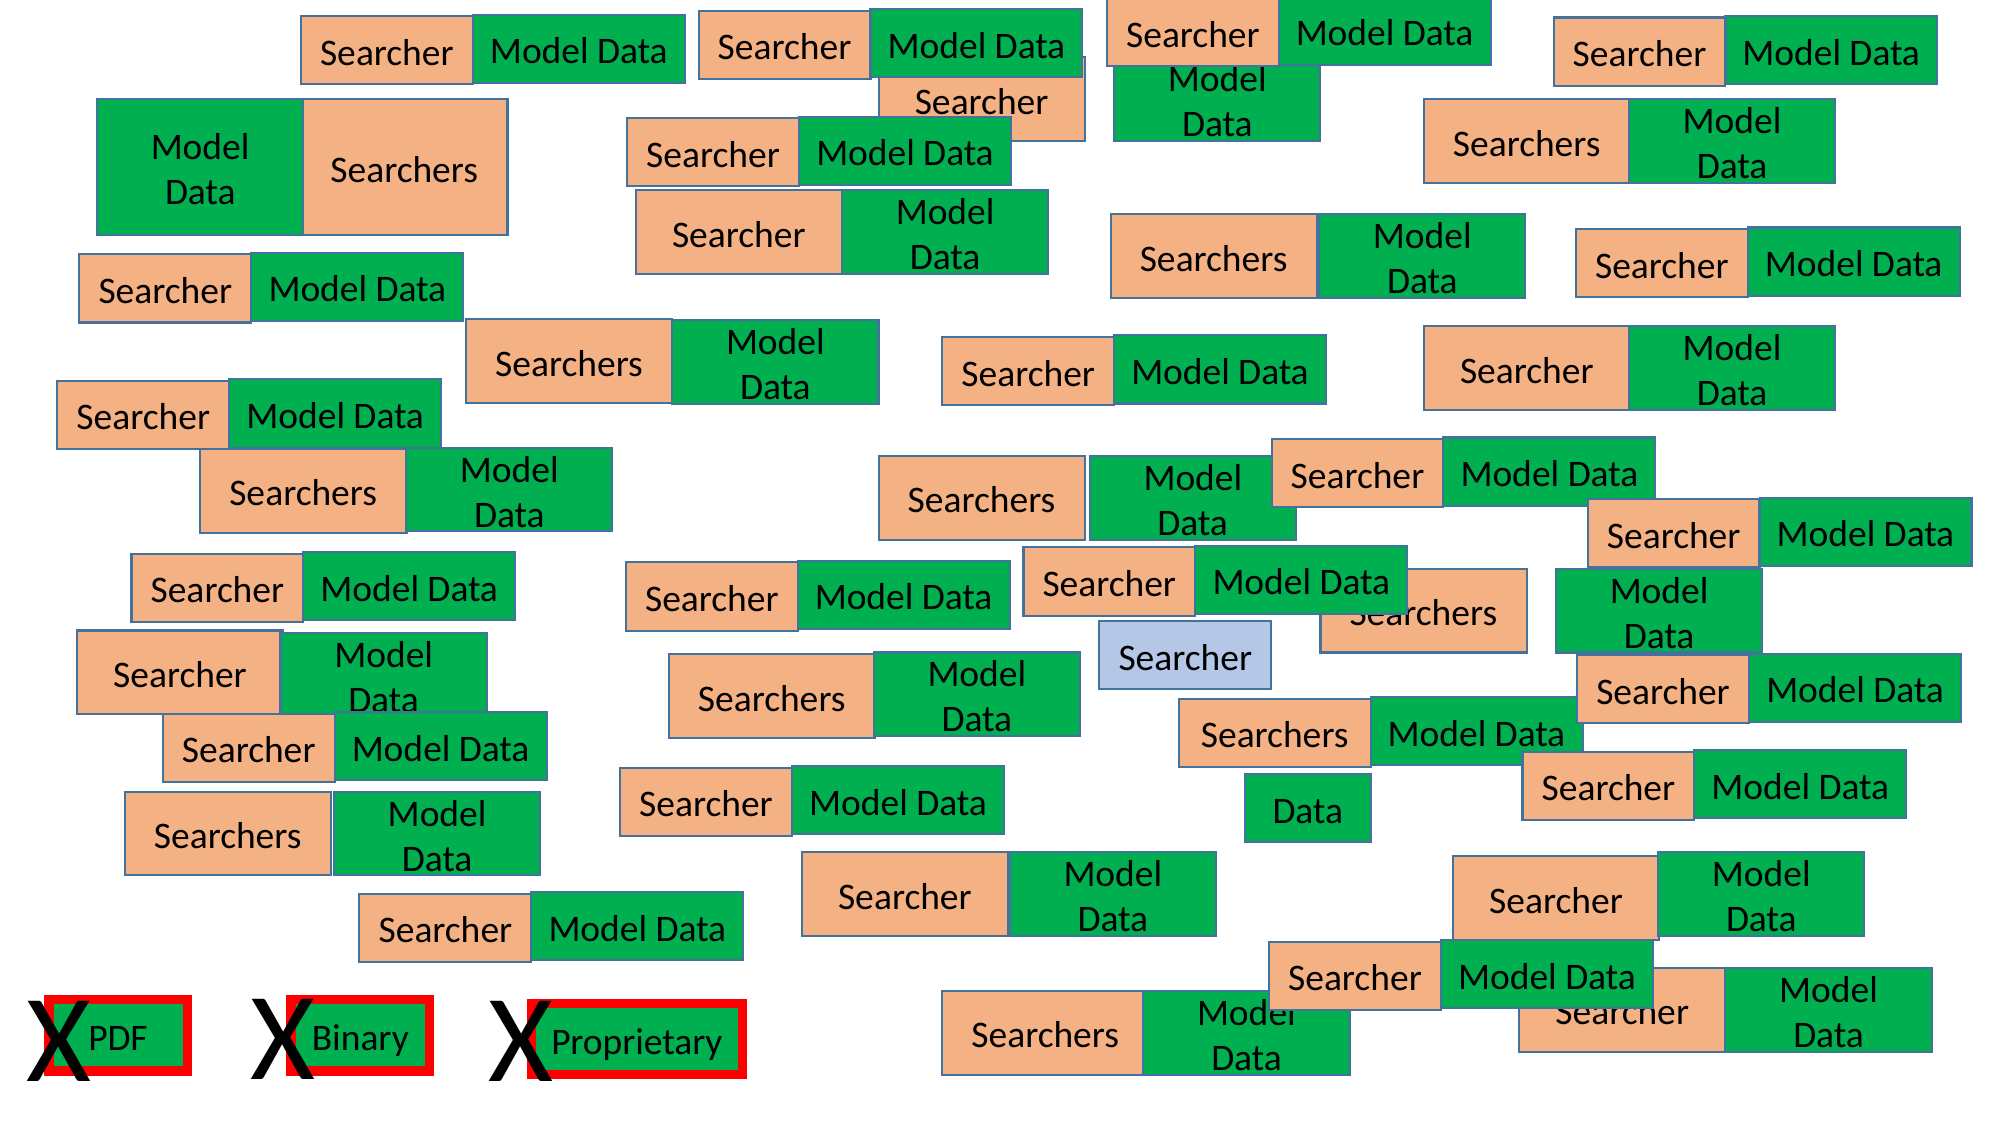

Model Data
Searcher
Model Data
Searcher
Model Data
Model Data
Searcher
Searcher
Searcher
Model
Data
Searchers
Model
Data
Model
Data
Searchers
Model Data
Searcher
Model
Data
Searcher
Searchers
Model
Data
Model Data
Searcher
Model Data
Searcher
Searchers
Model
Data
Model
Data
Searcher
Model Data
Searcher
Model Data
Searcher
Model Data
Searcher
Model
Data
Searchers
Searchers
Model
Data
Model Data
Searcher
Model Data
Searcher
Model Data
Searcher
Model Data
Searcher
Searchers
Model
Data
Searcher
Searcher
Model
Data
Model
Data
Model Data
Searchers
Searcher
Model Data
Searchers
Model Data
Searcher
Model Data
Searcher
Model Data
Searcher
Data
Searchers
Model
Data
Searcher
Model
Data
Model
Data
Searcher
Model Data
Searcher
Model Data
Searcher
X
X
X
Searcher
Model
Data
Searchers
Model
Data
PDF
Binary
Proprietary